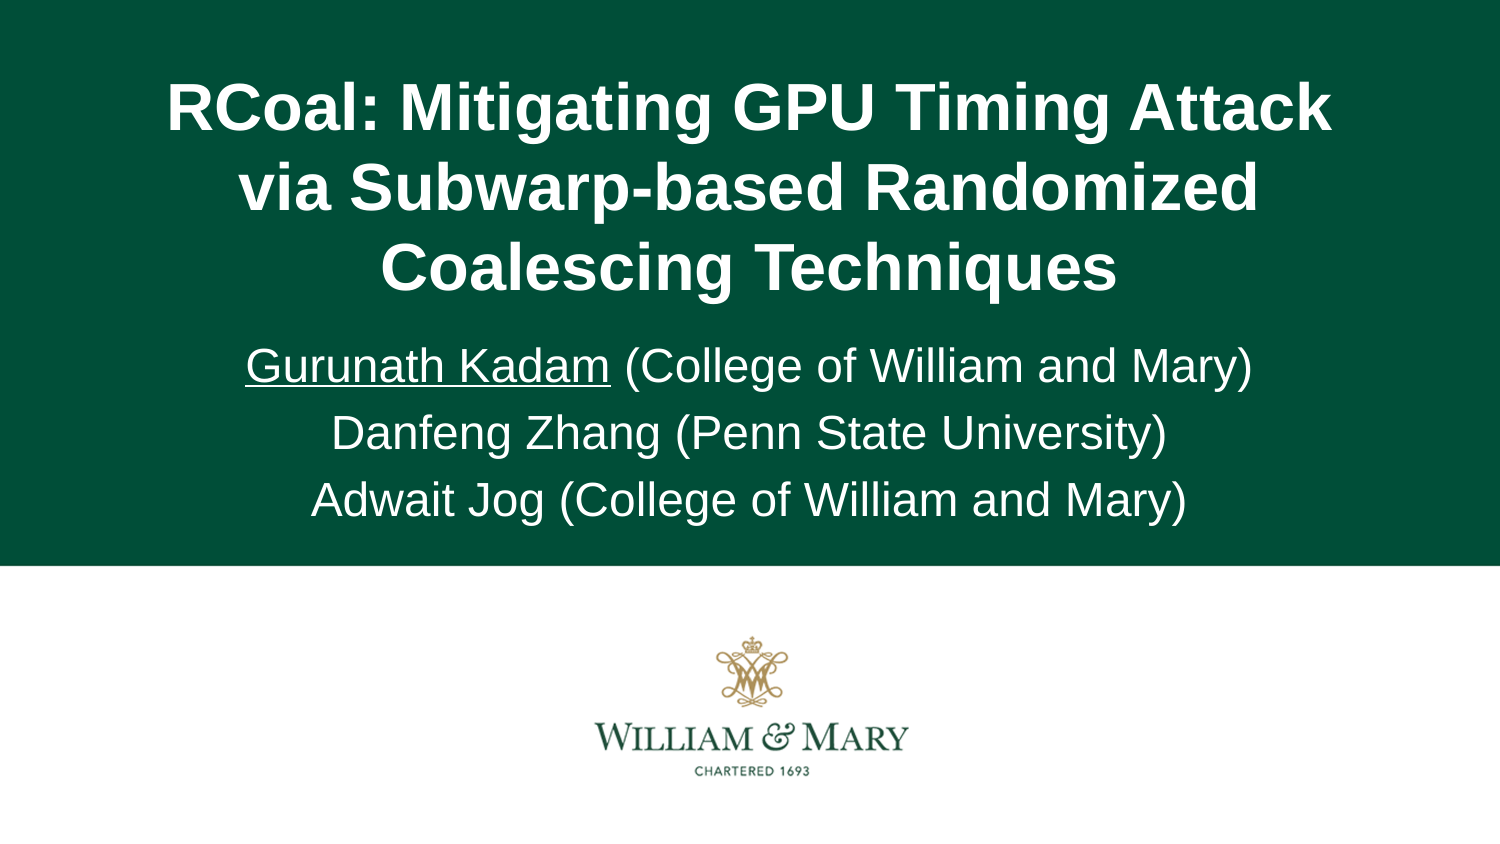

# RCoal: Mitigating GPU Timing Attack via Subwarp-based Randomized Coalescing Techniques
Gurunath Kadam (College of William and Mary)
Danfeng Zhang (Penn State University)
Adwait Jog (College of William and Mary)